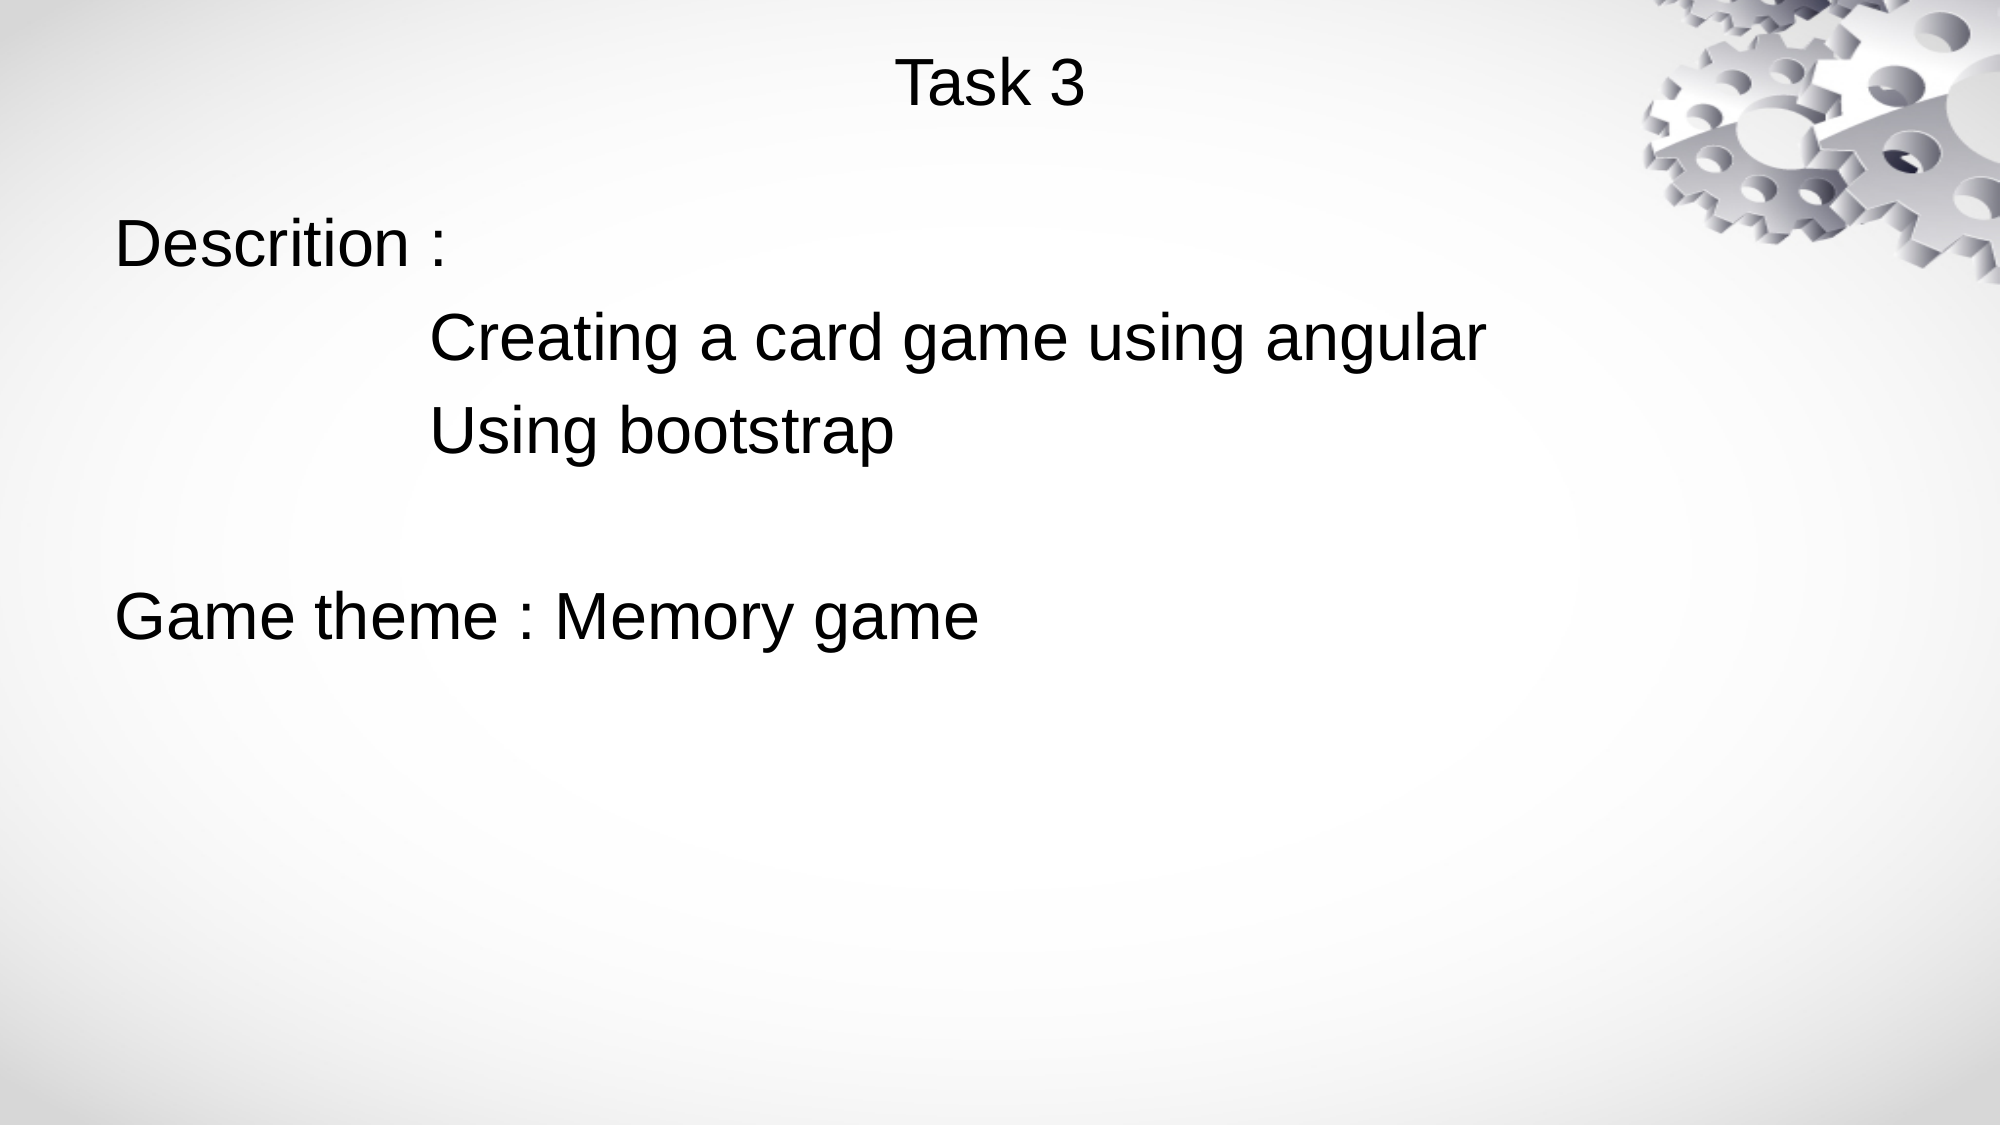

# Task 3
Descrition :
                 Creating a card game using angular
                 Using bootstrap

Game theme : Memory game